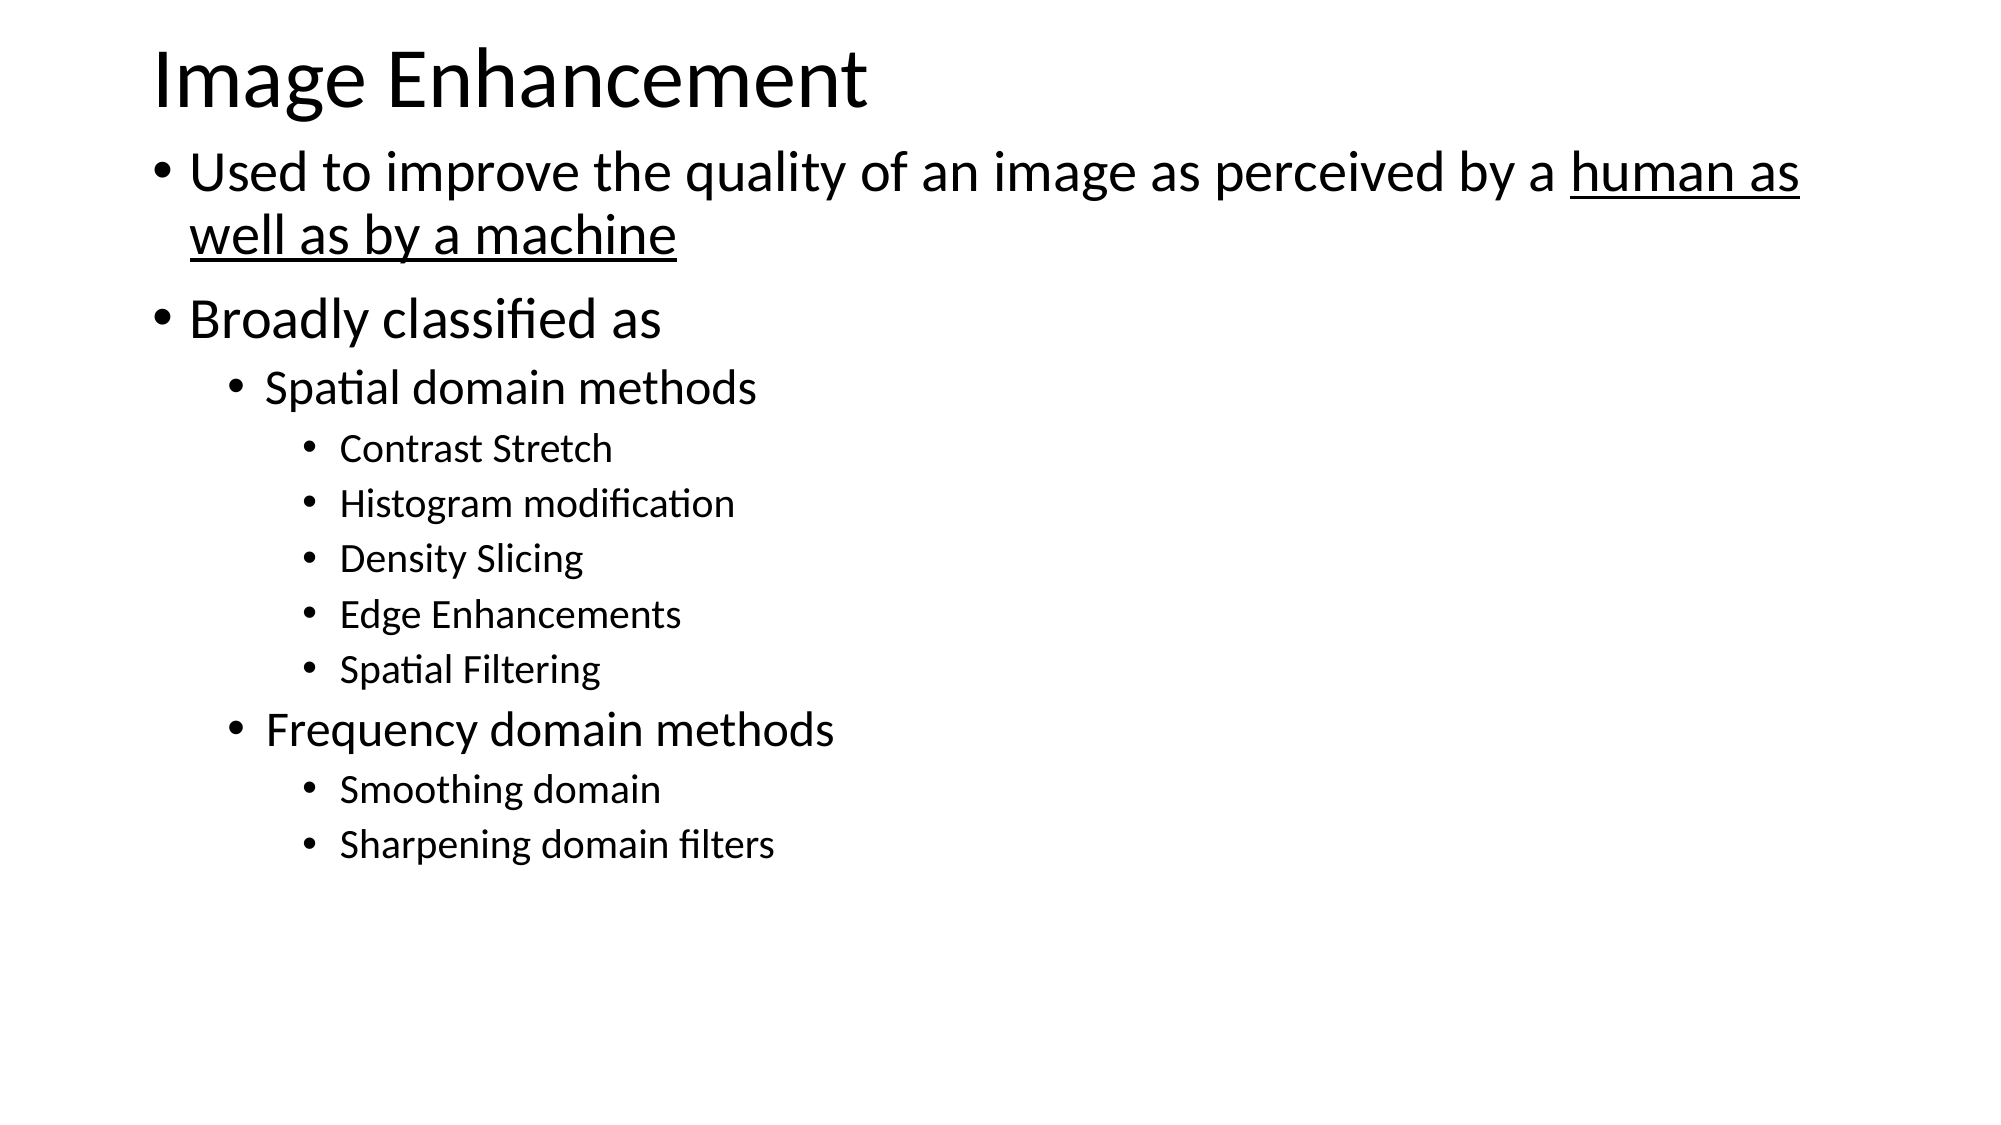

# Image Enhancement
Used to improve the quality of an image as perceived by a human as well as by a machine
Broadly classified as
Spatial domain methods
Contrast Stretch
Histogram modification
Density Slicing
Edge Enhancements
Spatial Filtering
Frequency domain methods
Smoothing domain
Sharpening domain filters